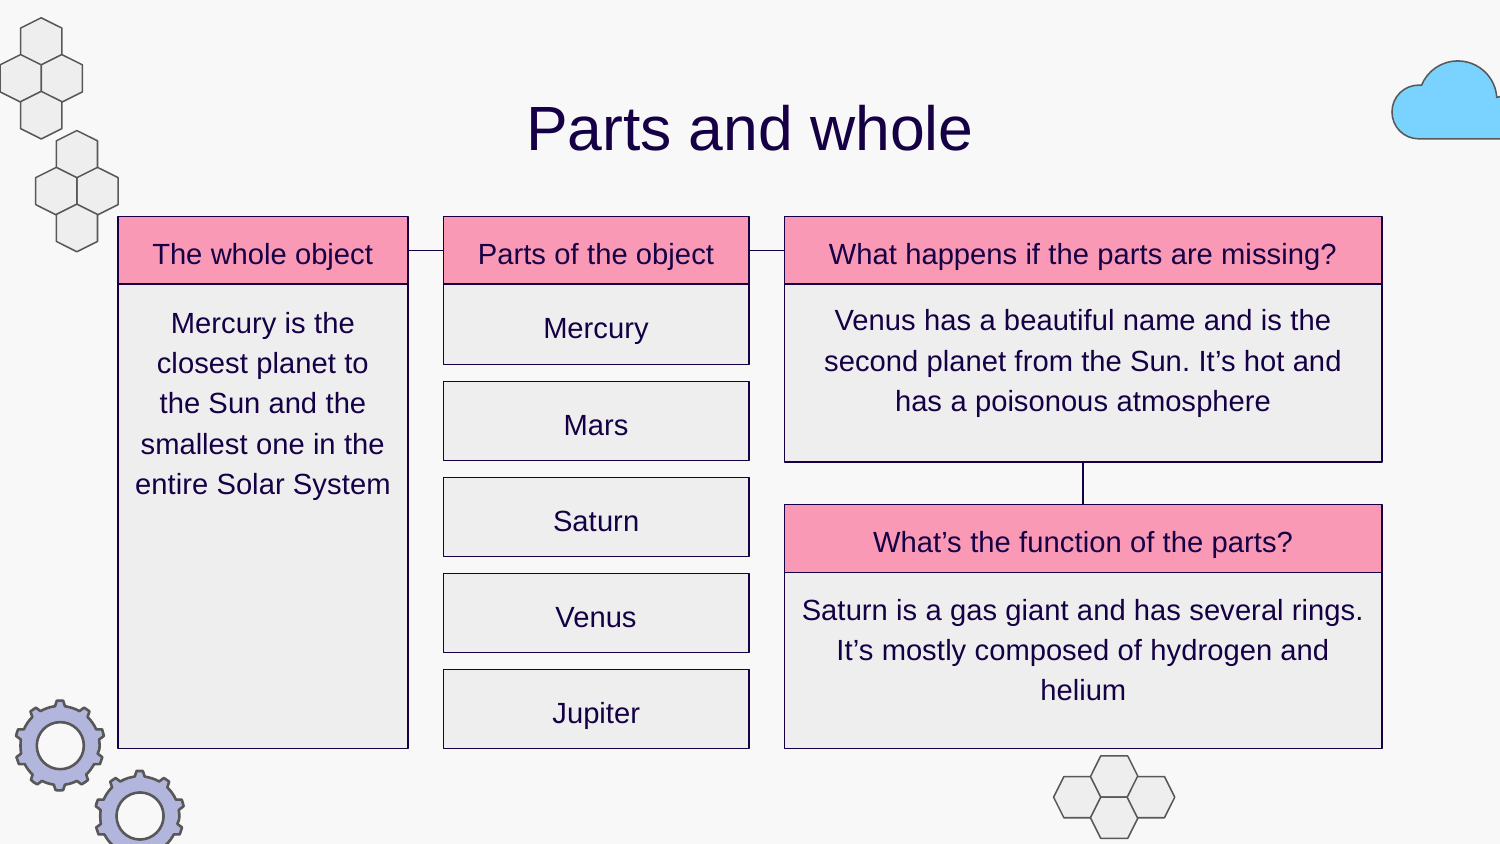

# Parts and whole
The whole object
Parts of the object
What happens if the parts are missing?
Venus has a beautiful name and is the second planet from the Sun. It’s hot and has a poisonous atmosphere
Mercury
Mercury is the closest planet to the Sun and the smallest one in the entire Solar System
Mars
Saturn
What’s the function of the parts?
Saturn is a gas giant and has several rings. It’s mostly composed of hydrogen and helium

Venus
Jupiter